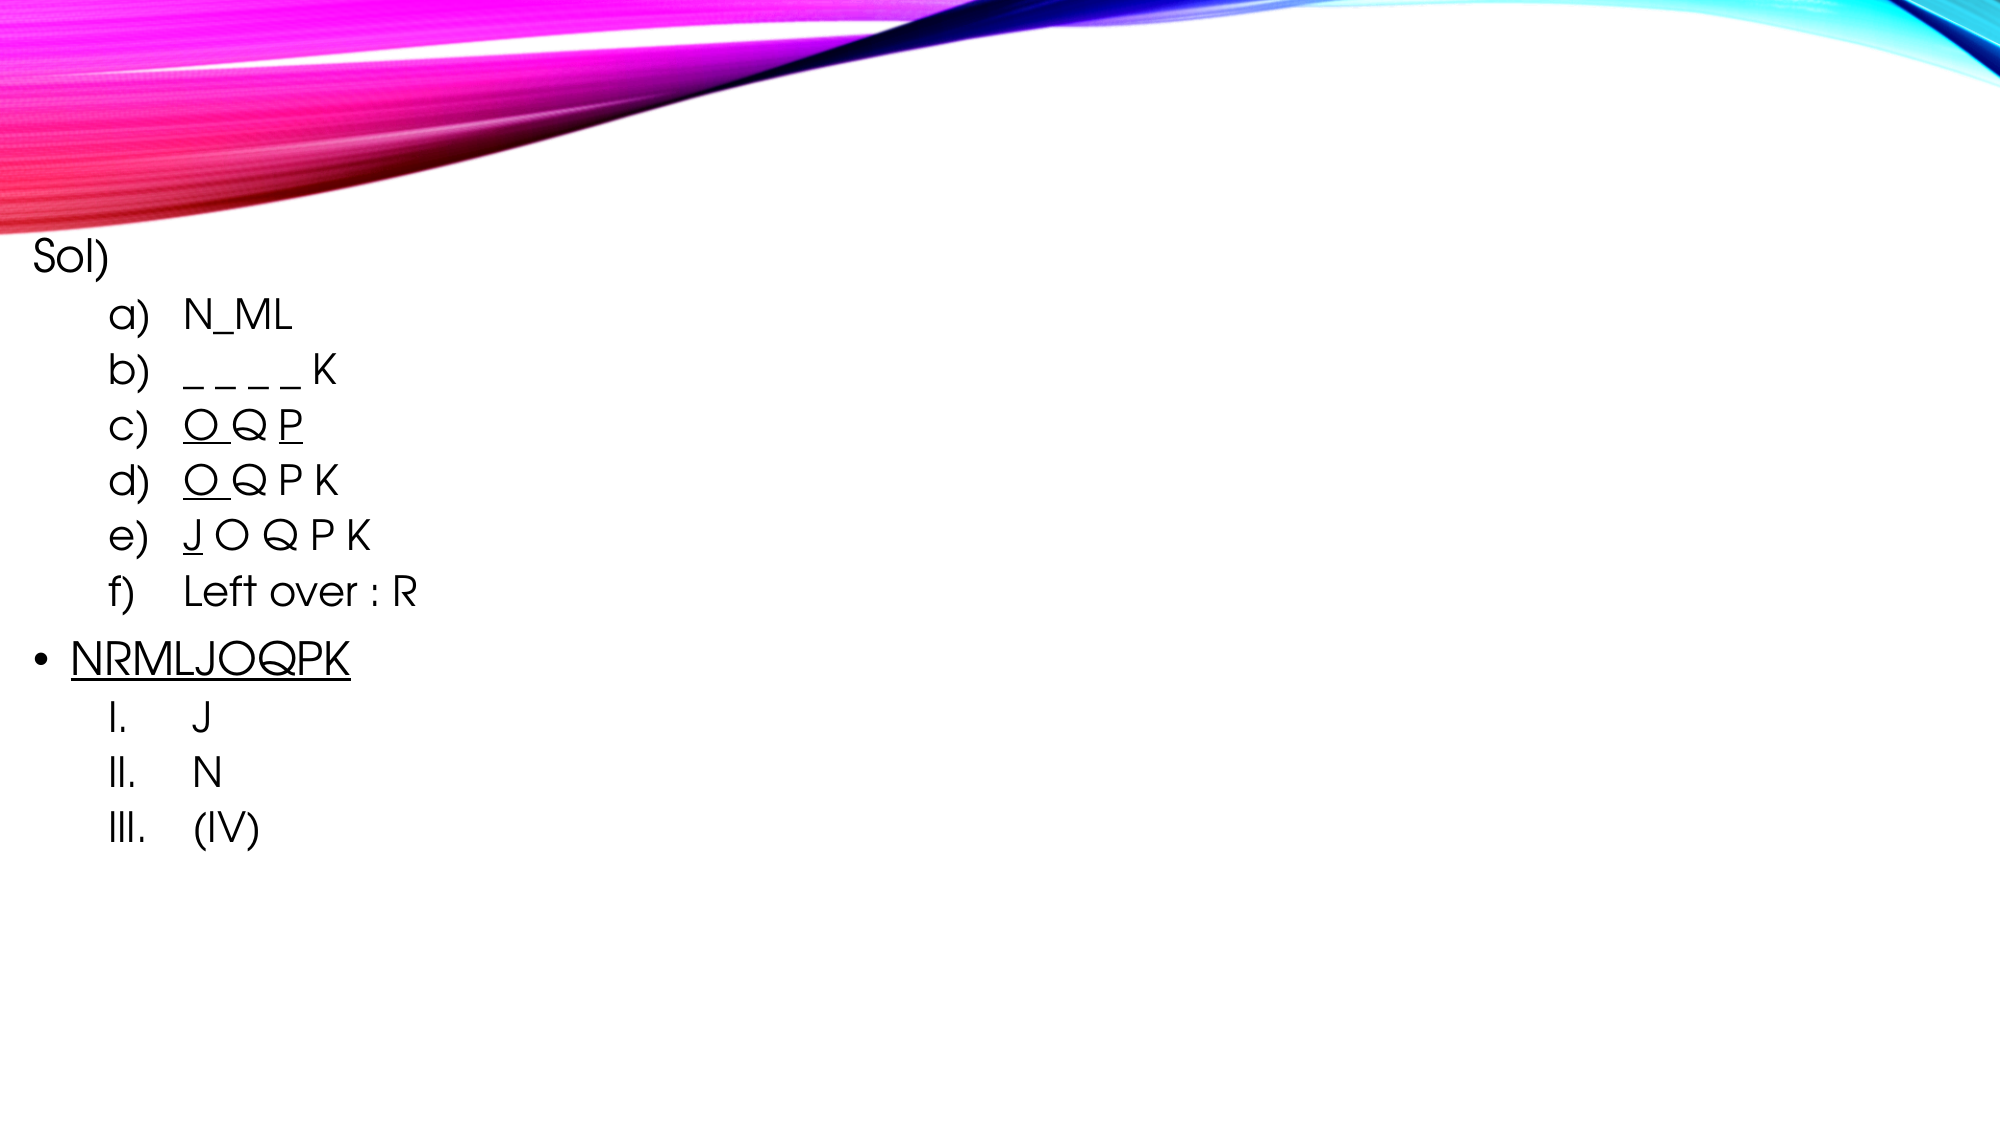

Sol)
N_ML
_ _ _ _ K
O Q P
O Q P K
J O Q P K
Left over : R
NRMLJOQPK
J
N
(IV)